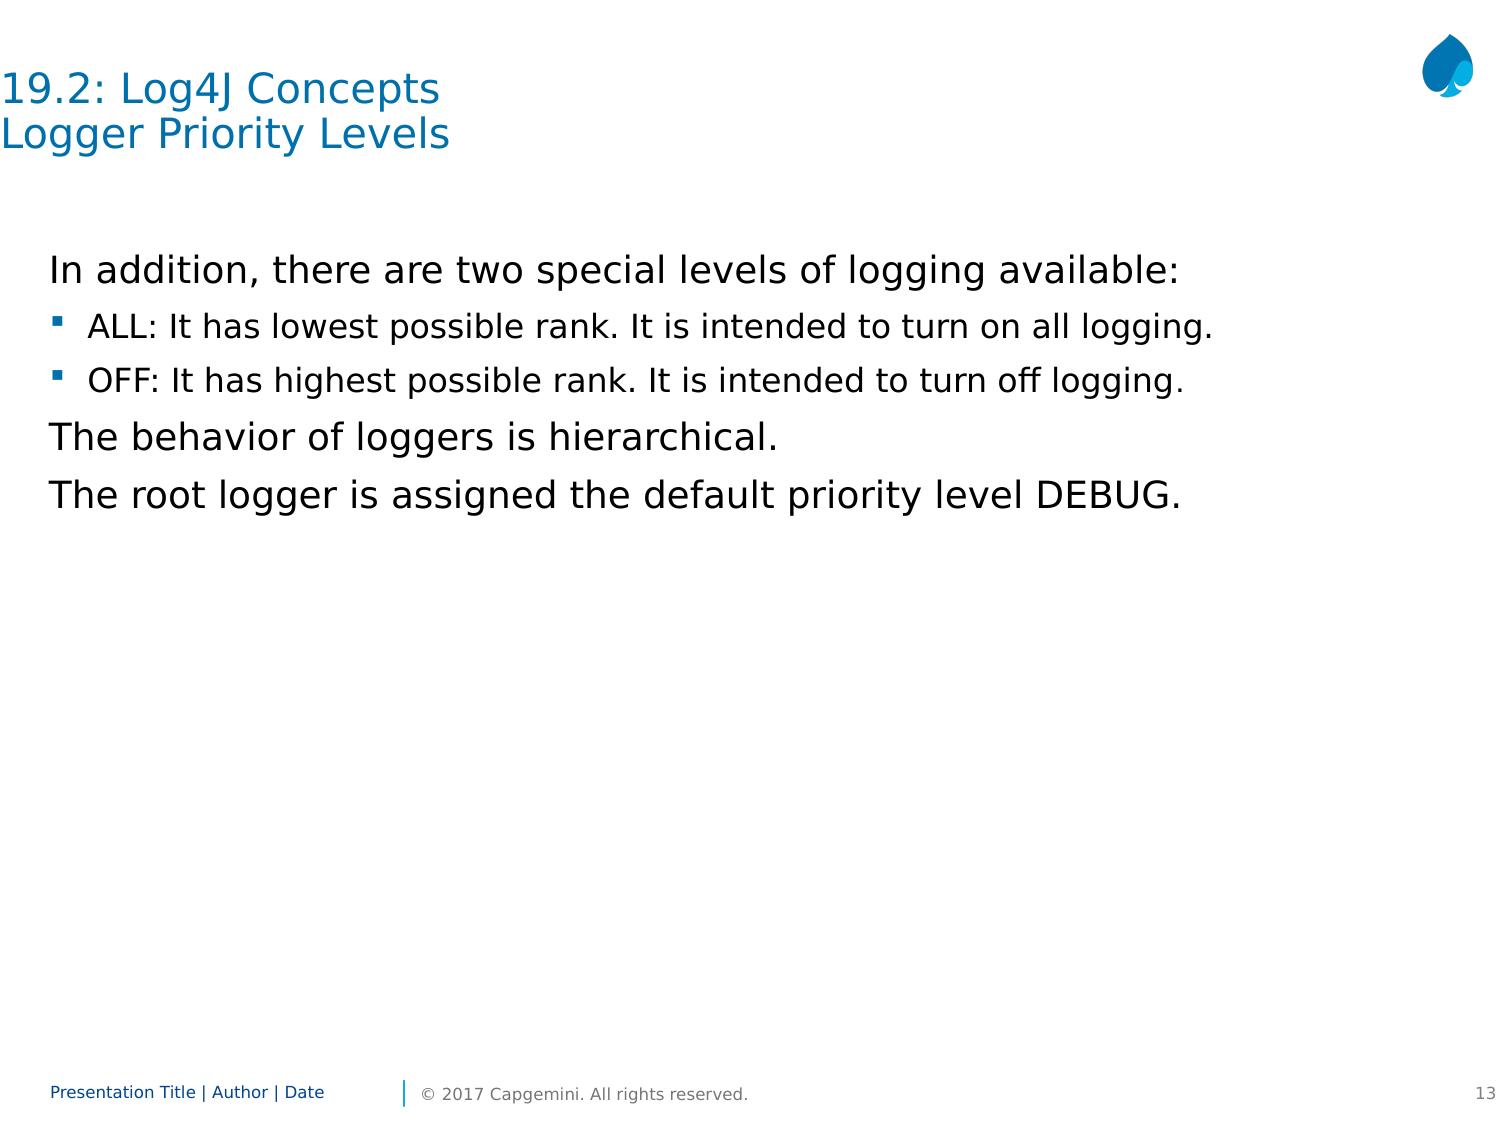

19.2: Log4J Concepts
Logger Priority Levels
In addition, there are two special levels of logging available:
ALL: It has lowest possible rank. It is intended to turn on all logging.
OFF: It has highest possible rank. It is intended to turn off logging.
The behavior of loggers is hierarchical.
The root logger is assigned the default priority level DEBUG.